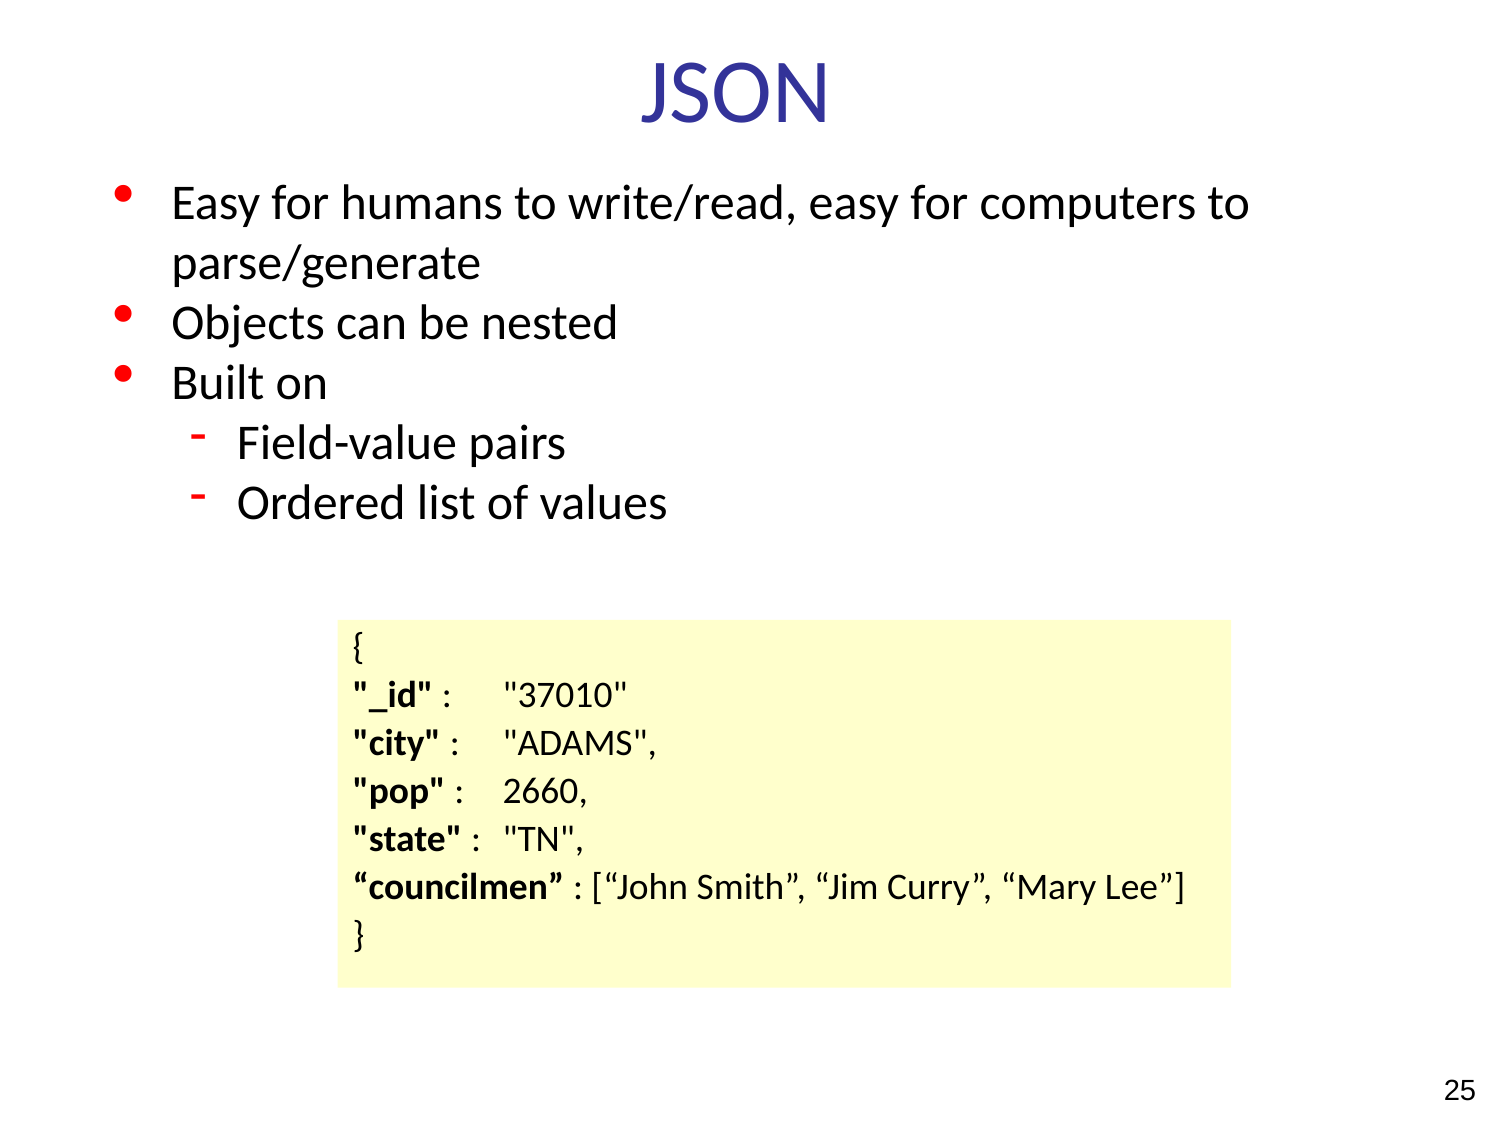

# JSON
Easy for humans to write/read, easy for computers to parse/generate
Objects can be nested
Built on
Field-value pairs
Ordered list of values
{
"_id" : 	"37010"
"city" : 	"ADAMS",
"pop" : 	2660,
"state" : 	"TN",
“councilmen” : [“John Smith”, “Jim Curry”, “Mary Lee”]
}
25